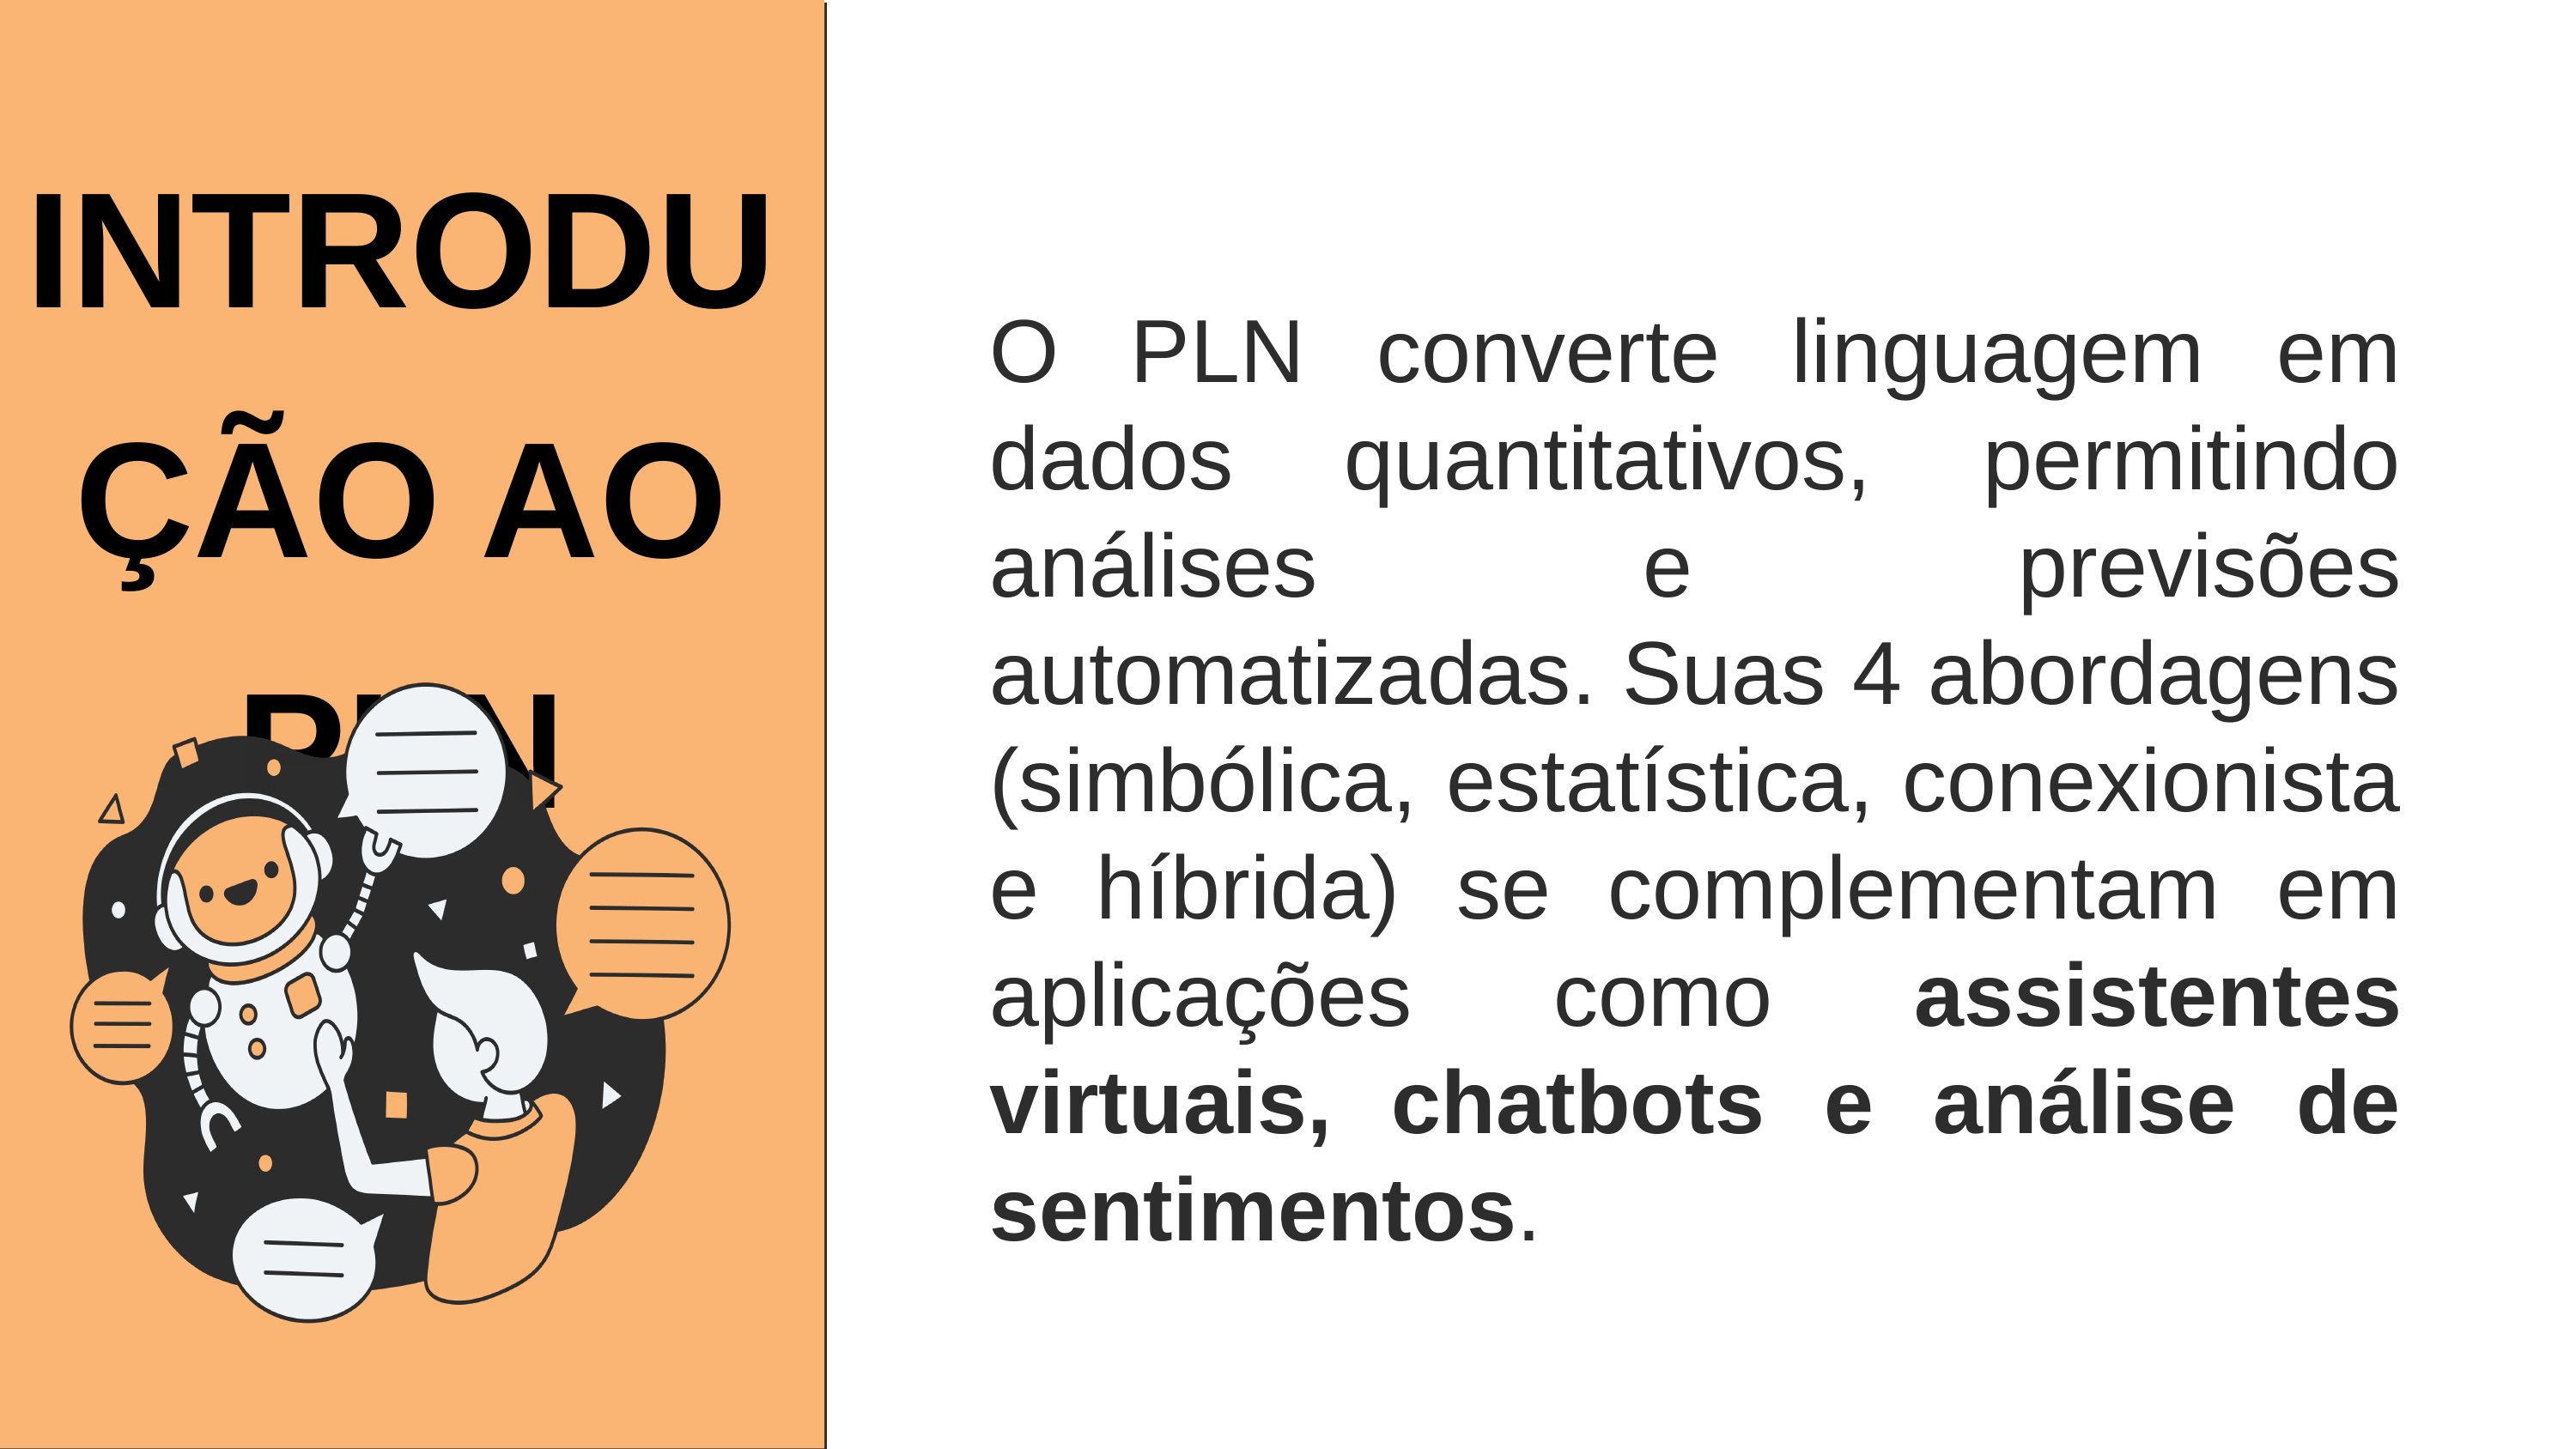

INTRODUÇÃO AO PLN
O PLN converte linguagem em dados quantitativos, permitindo análises e previsões automatizadas. Suas 4 abordagens (simbólica, estatística, conexionista e híbrida) se complementam em aplicações como assistentes virtuais, chatbots e análise de sentimentos.